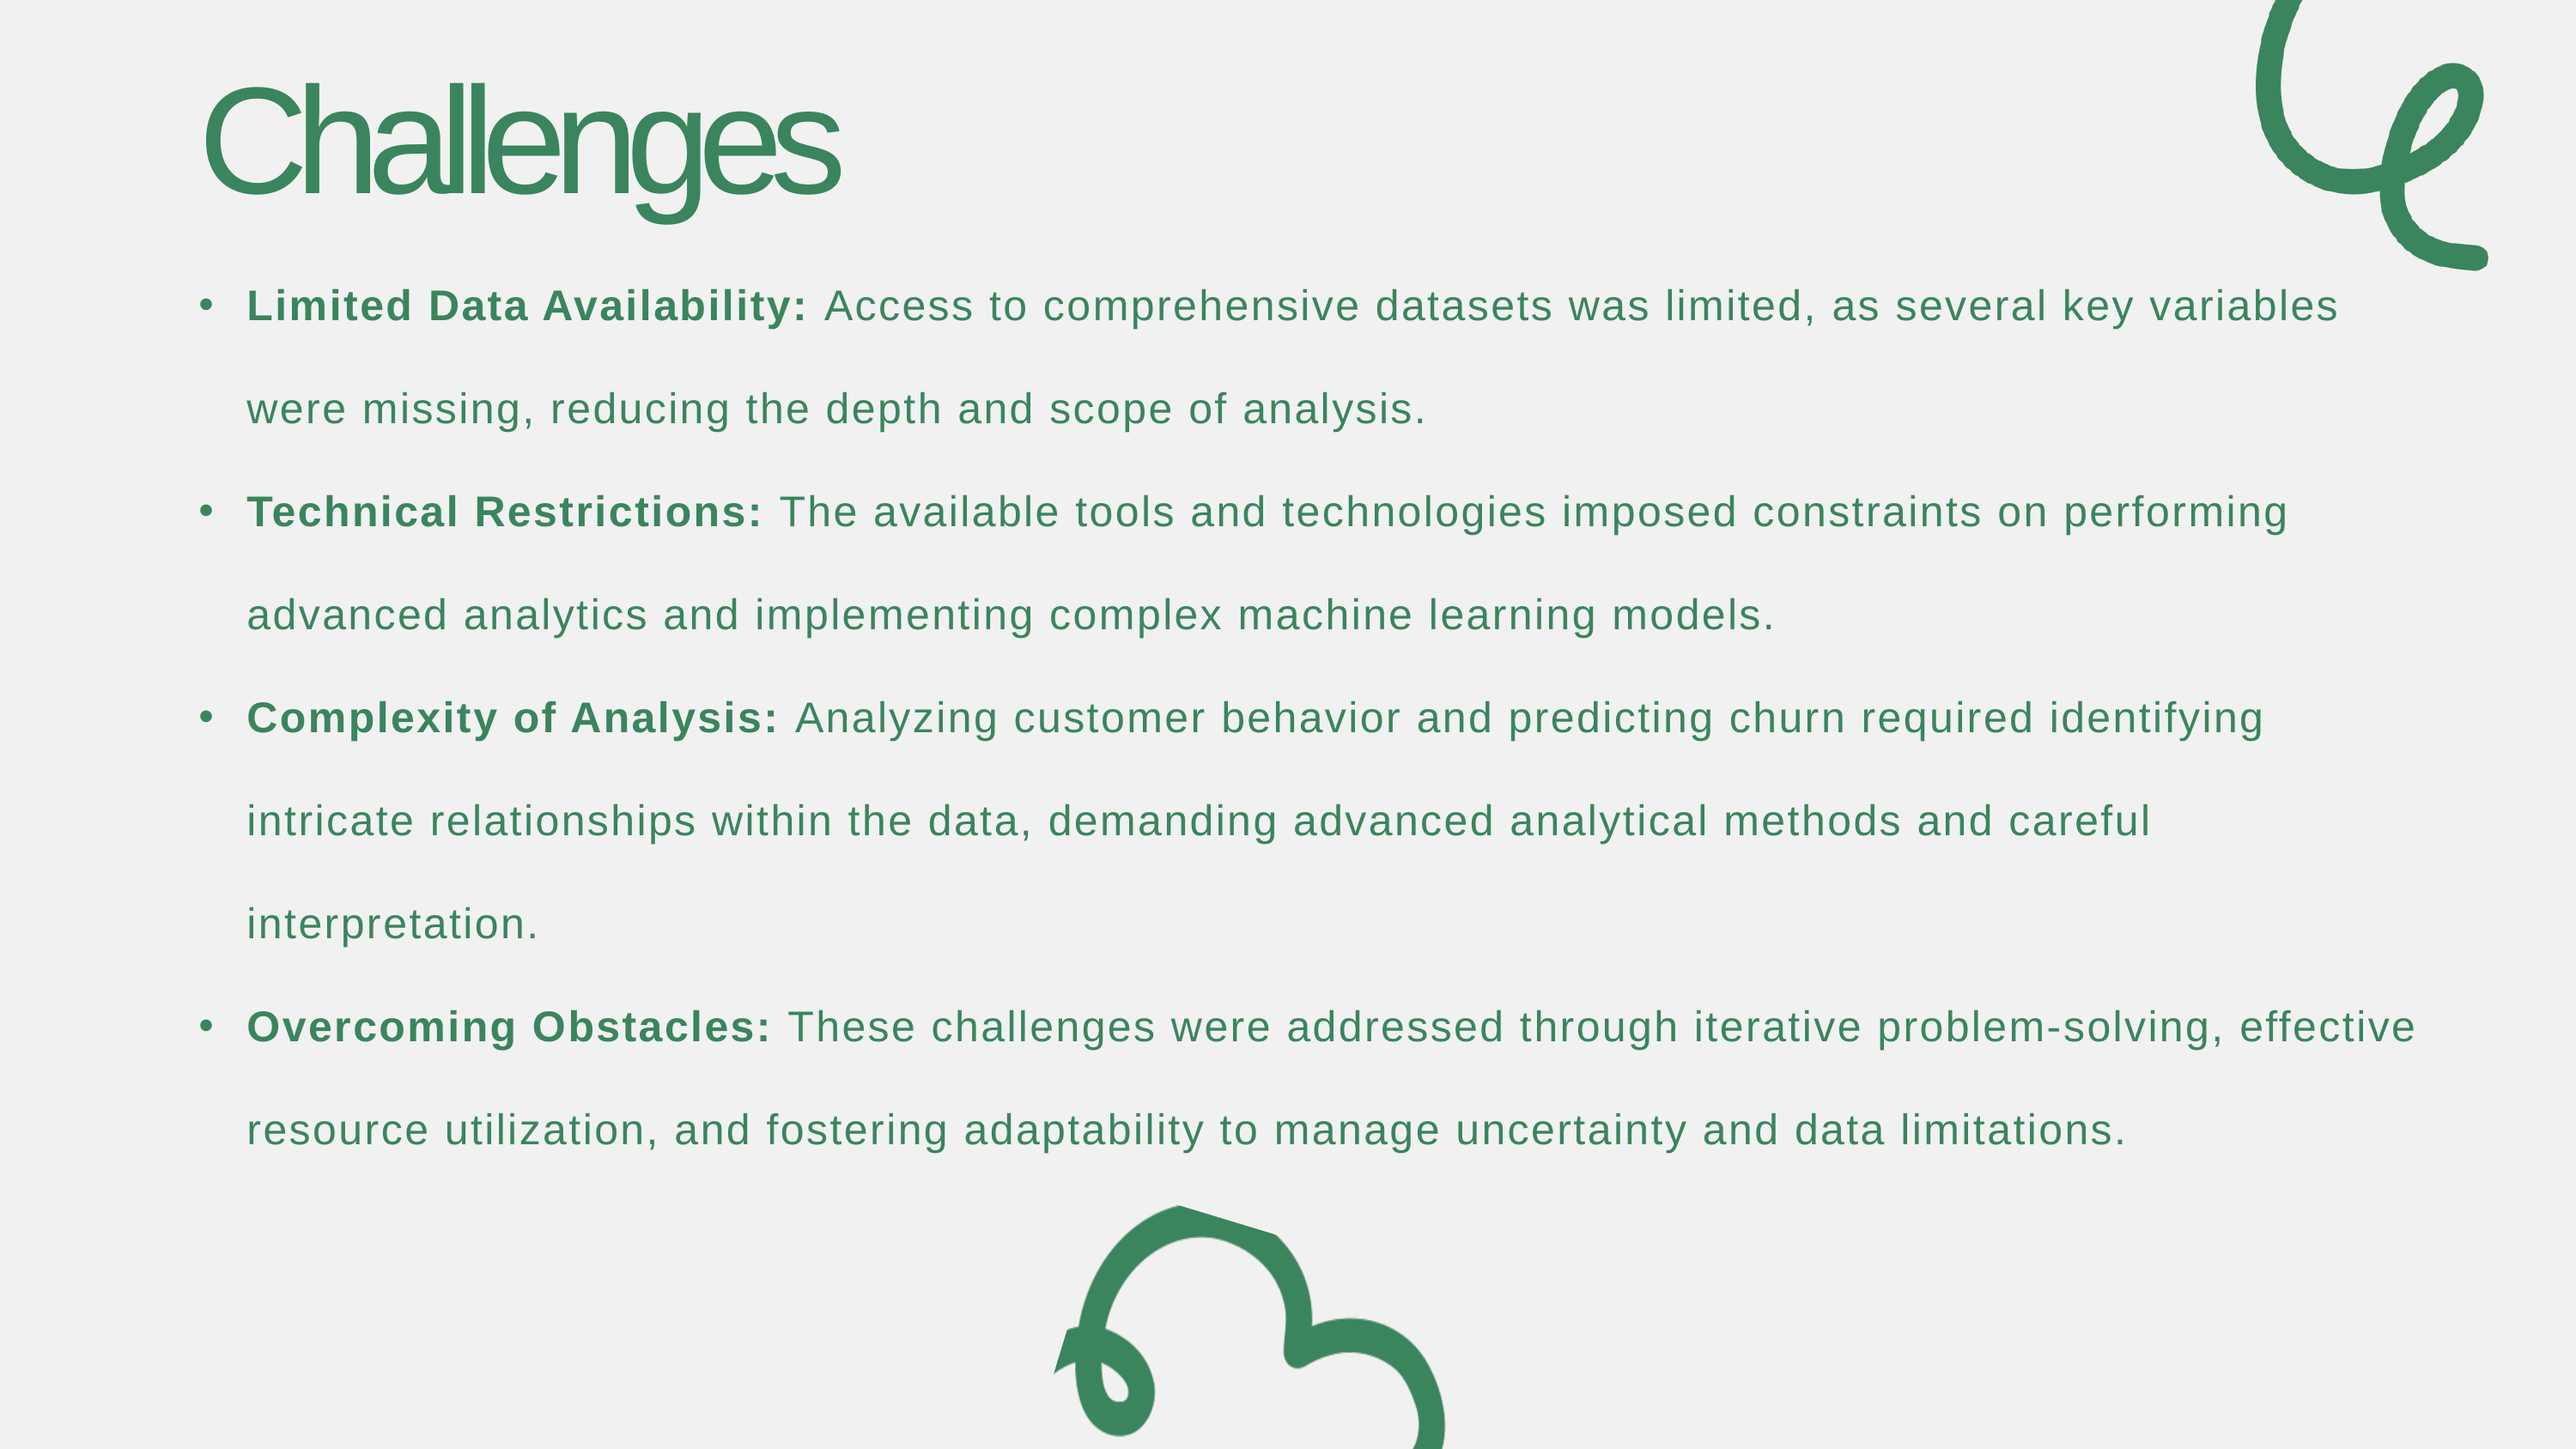

Challenges
Limited Data Availability: Access to comprehensive datasets was limited, as several key variables were missing, reducing the depth and scope of analysis.
Technical Restrictions: The available tools and technologies imposed constraints on performing advanced analytics and implementing complex machine learning models.
Complexity of Analysis: Analyzing customer behavior and predicting churn required identifying intricate relationships within the data, demanding advanced analytical methods and careful interpretation.
Overcoming Obstacles: These challenges were addressed through iterative problem-solving, effective resource utilization, and fostering adaptability to manage uncertainty and data limitations.